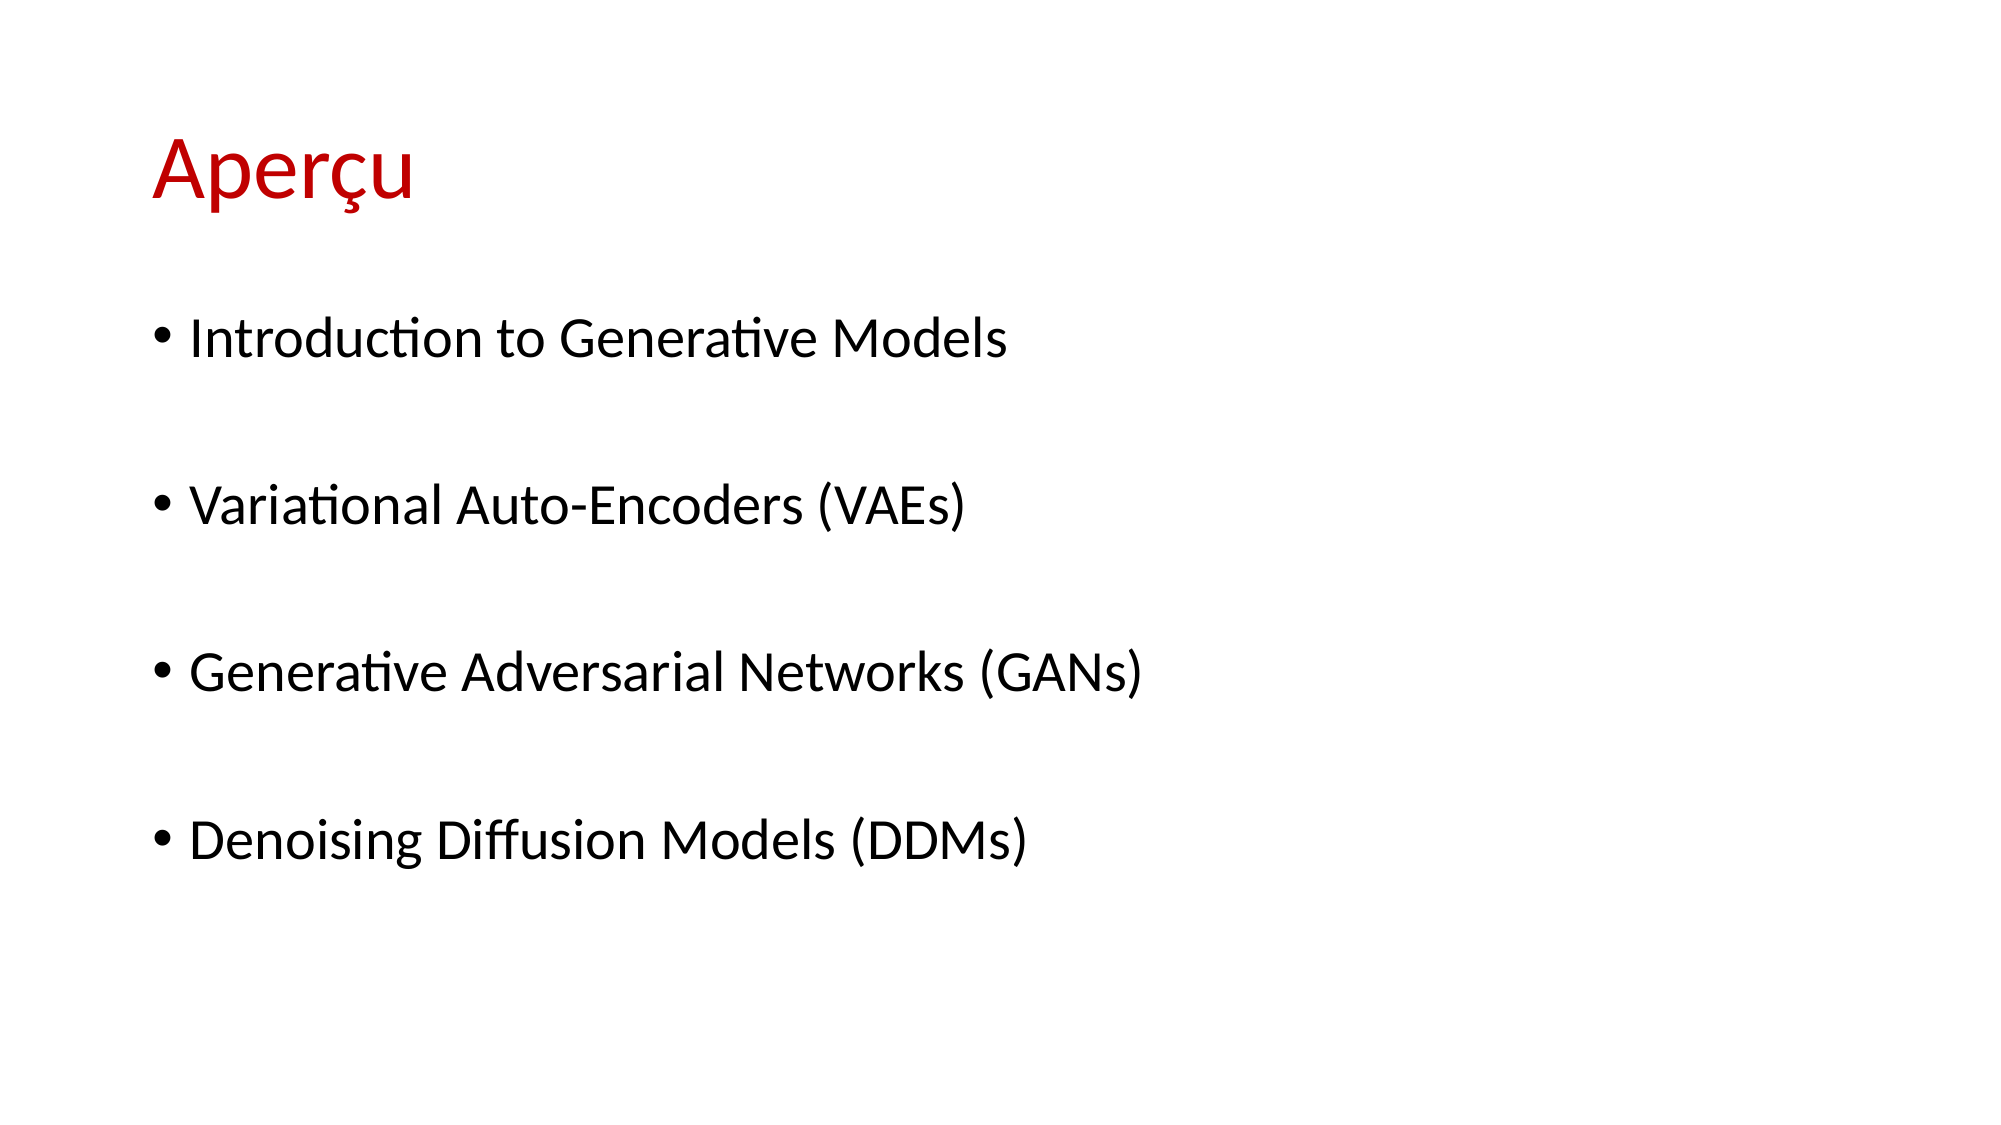

# Aperçu
Introduction to Generative Models

Variational Auto-Encoders (VAEs)

Generative Adversarial Networks (GANs)

Denoising Diffusion Models (DDMs)